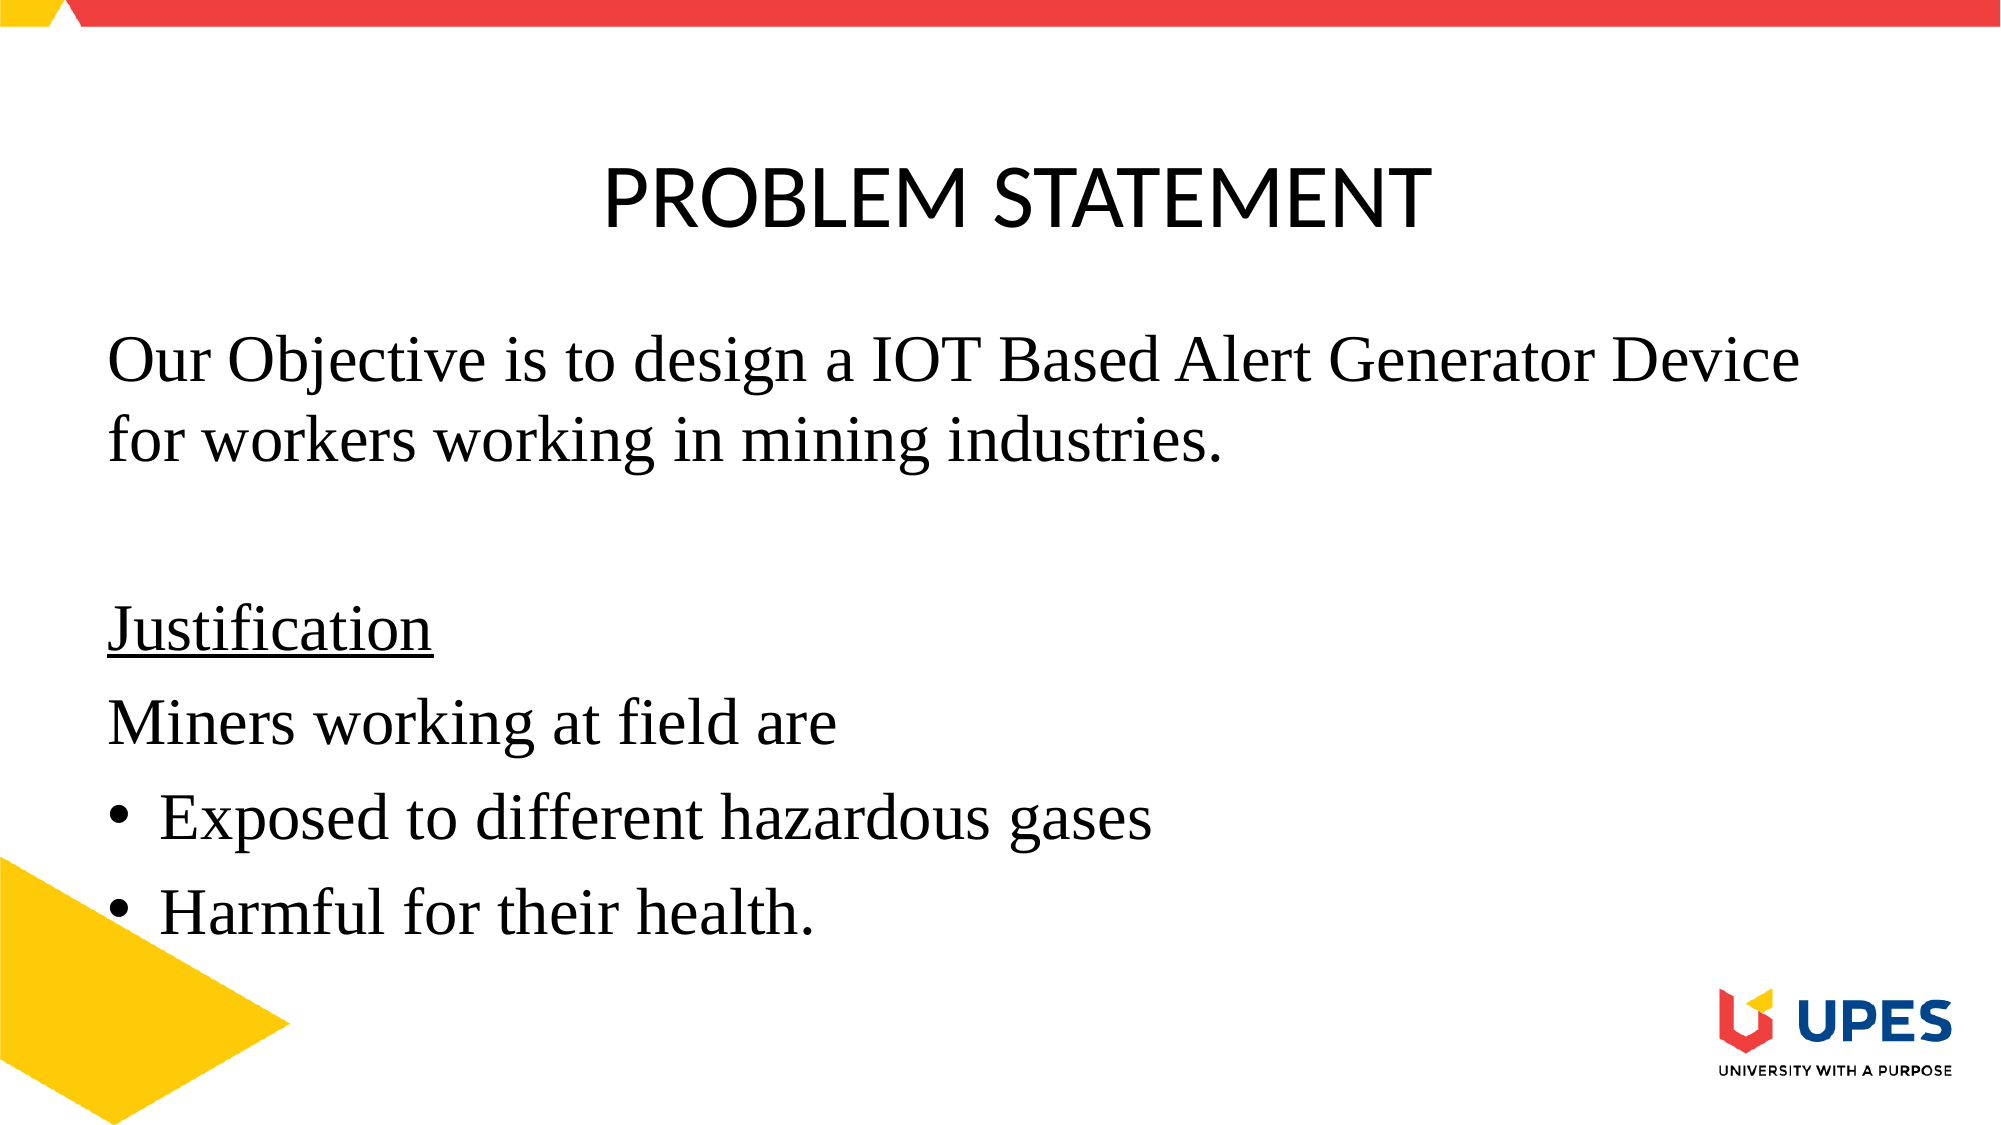

# PROBLEM STATEMENT

Our Objective is to design a IOT Based Alert Generator Device for workers working in mining industries.

Justification
Miners working at field are
Exposed to different hazardous gases
Harmful for their health.